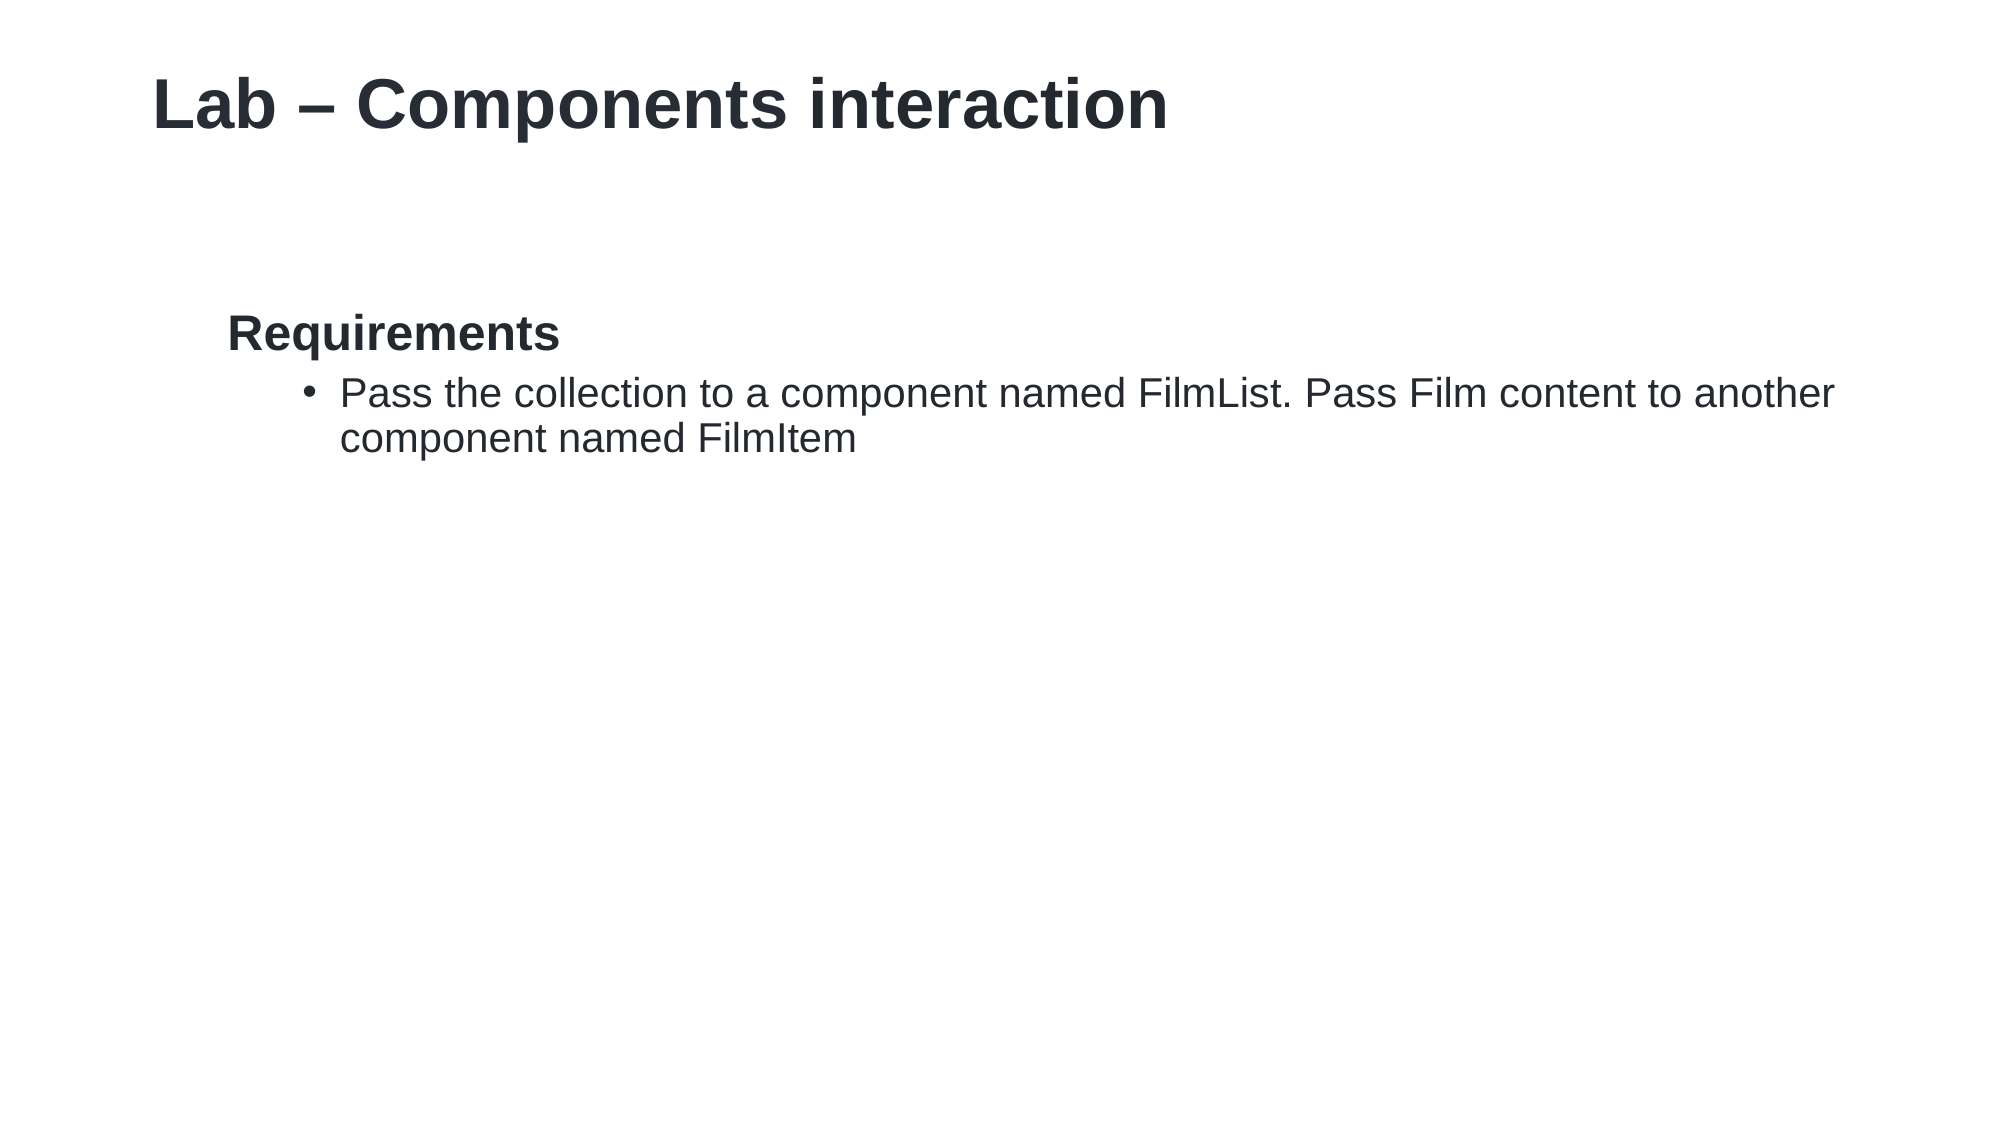

# Lab – Components interaction
Requirements
Pass the collection to a component named FilmList. Pass Film content to another component named FilmItem